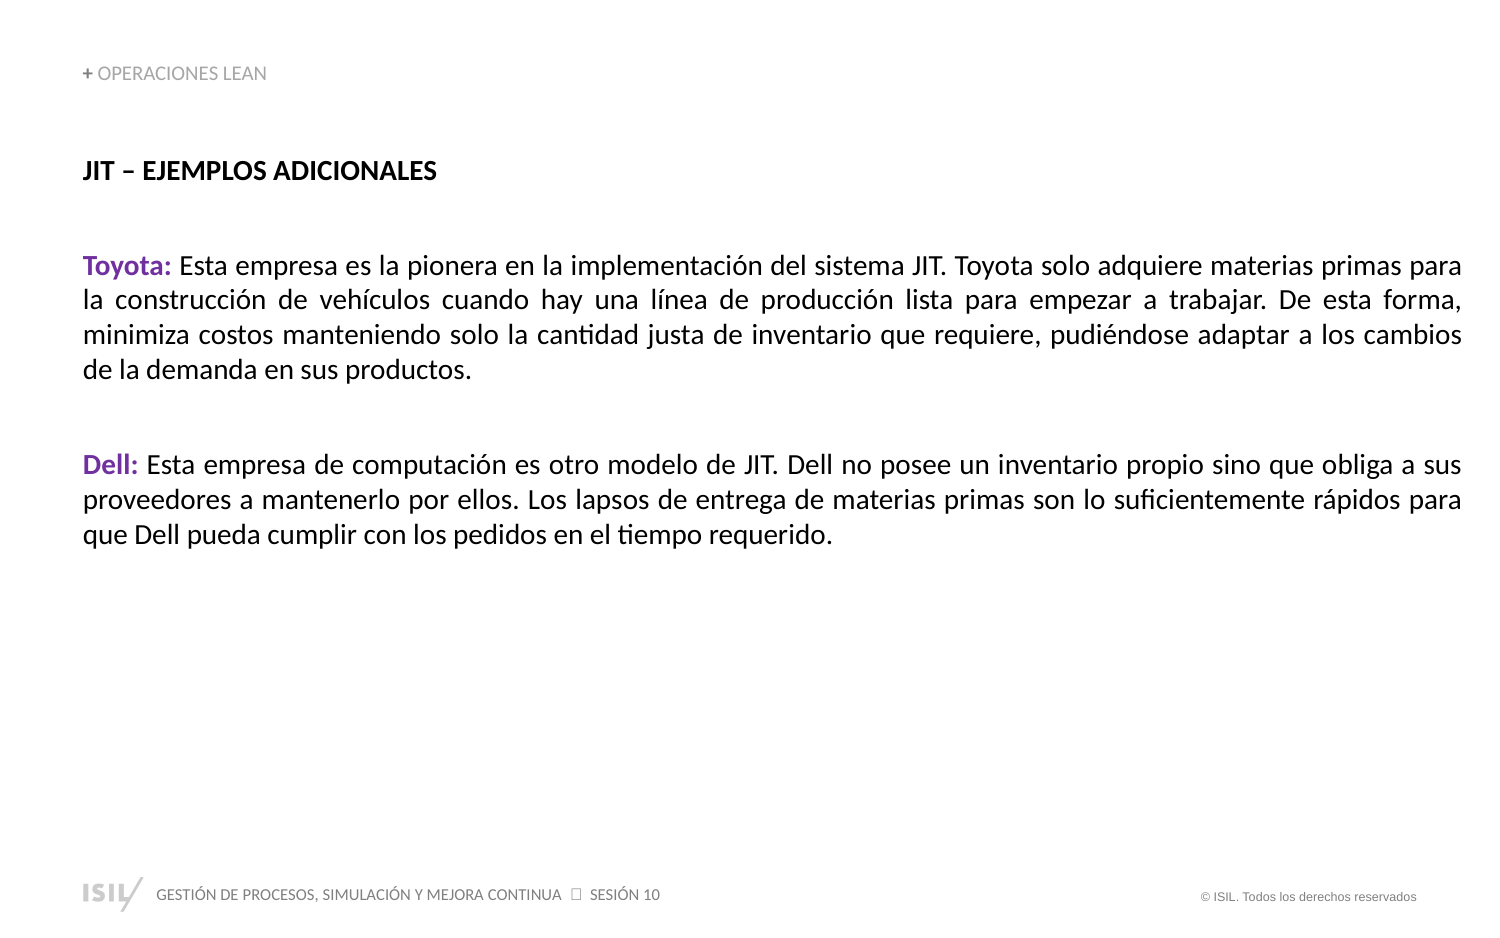

+ OPERACIONES LEAN
JIT – EJEMPLOS ADICIONALES

Toyota: Esta empresa es la pionera en la implementación del sistema JIT. Toyota solo adquiere materias primas para la construcción de vehículos cuando hay una línea de producción lista para empezar a trabajar. De esta forma, minimiza costos manteniendo solo la cantidad justa de inventario que requiere, pudiéndose adaptar a los cambios de la demanda en sus productos.

Dell: Esta empresa de computación es otro modelo de JIT. Dell no posee un inventario propio sino que obliga a sus proveedores a mantenerlo por ellos. Los lapsos de entrega de materias primas son lo suficientemente rápidos para que Dell pueda cumplir con los pedidos en el tiempo requerido.